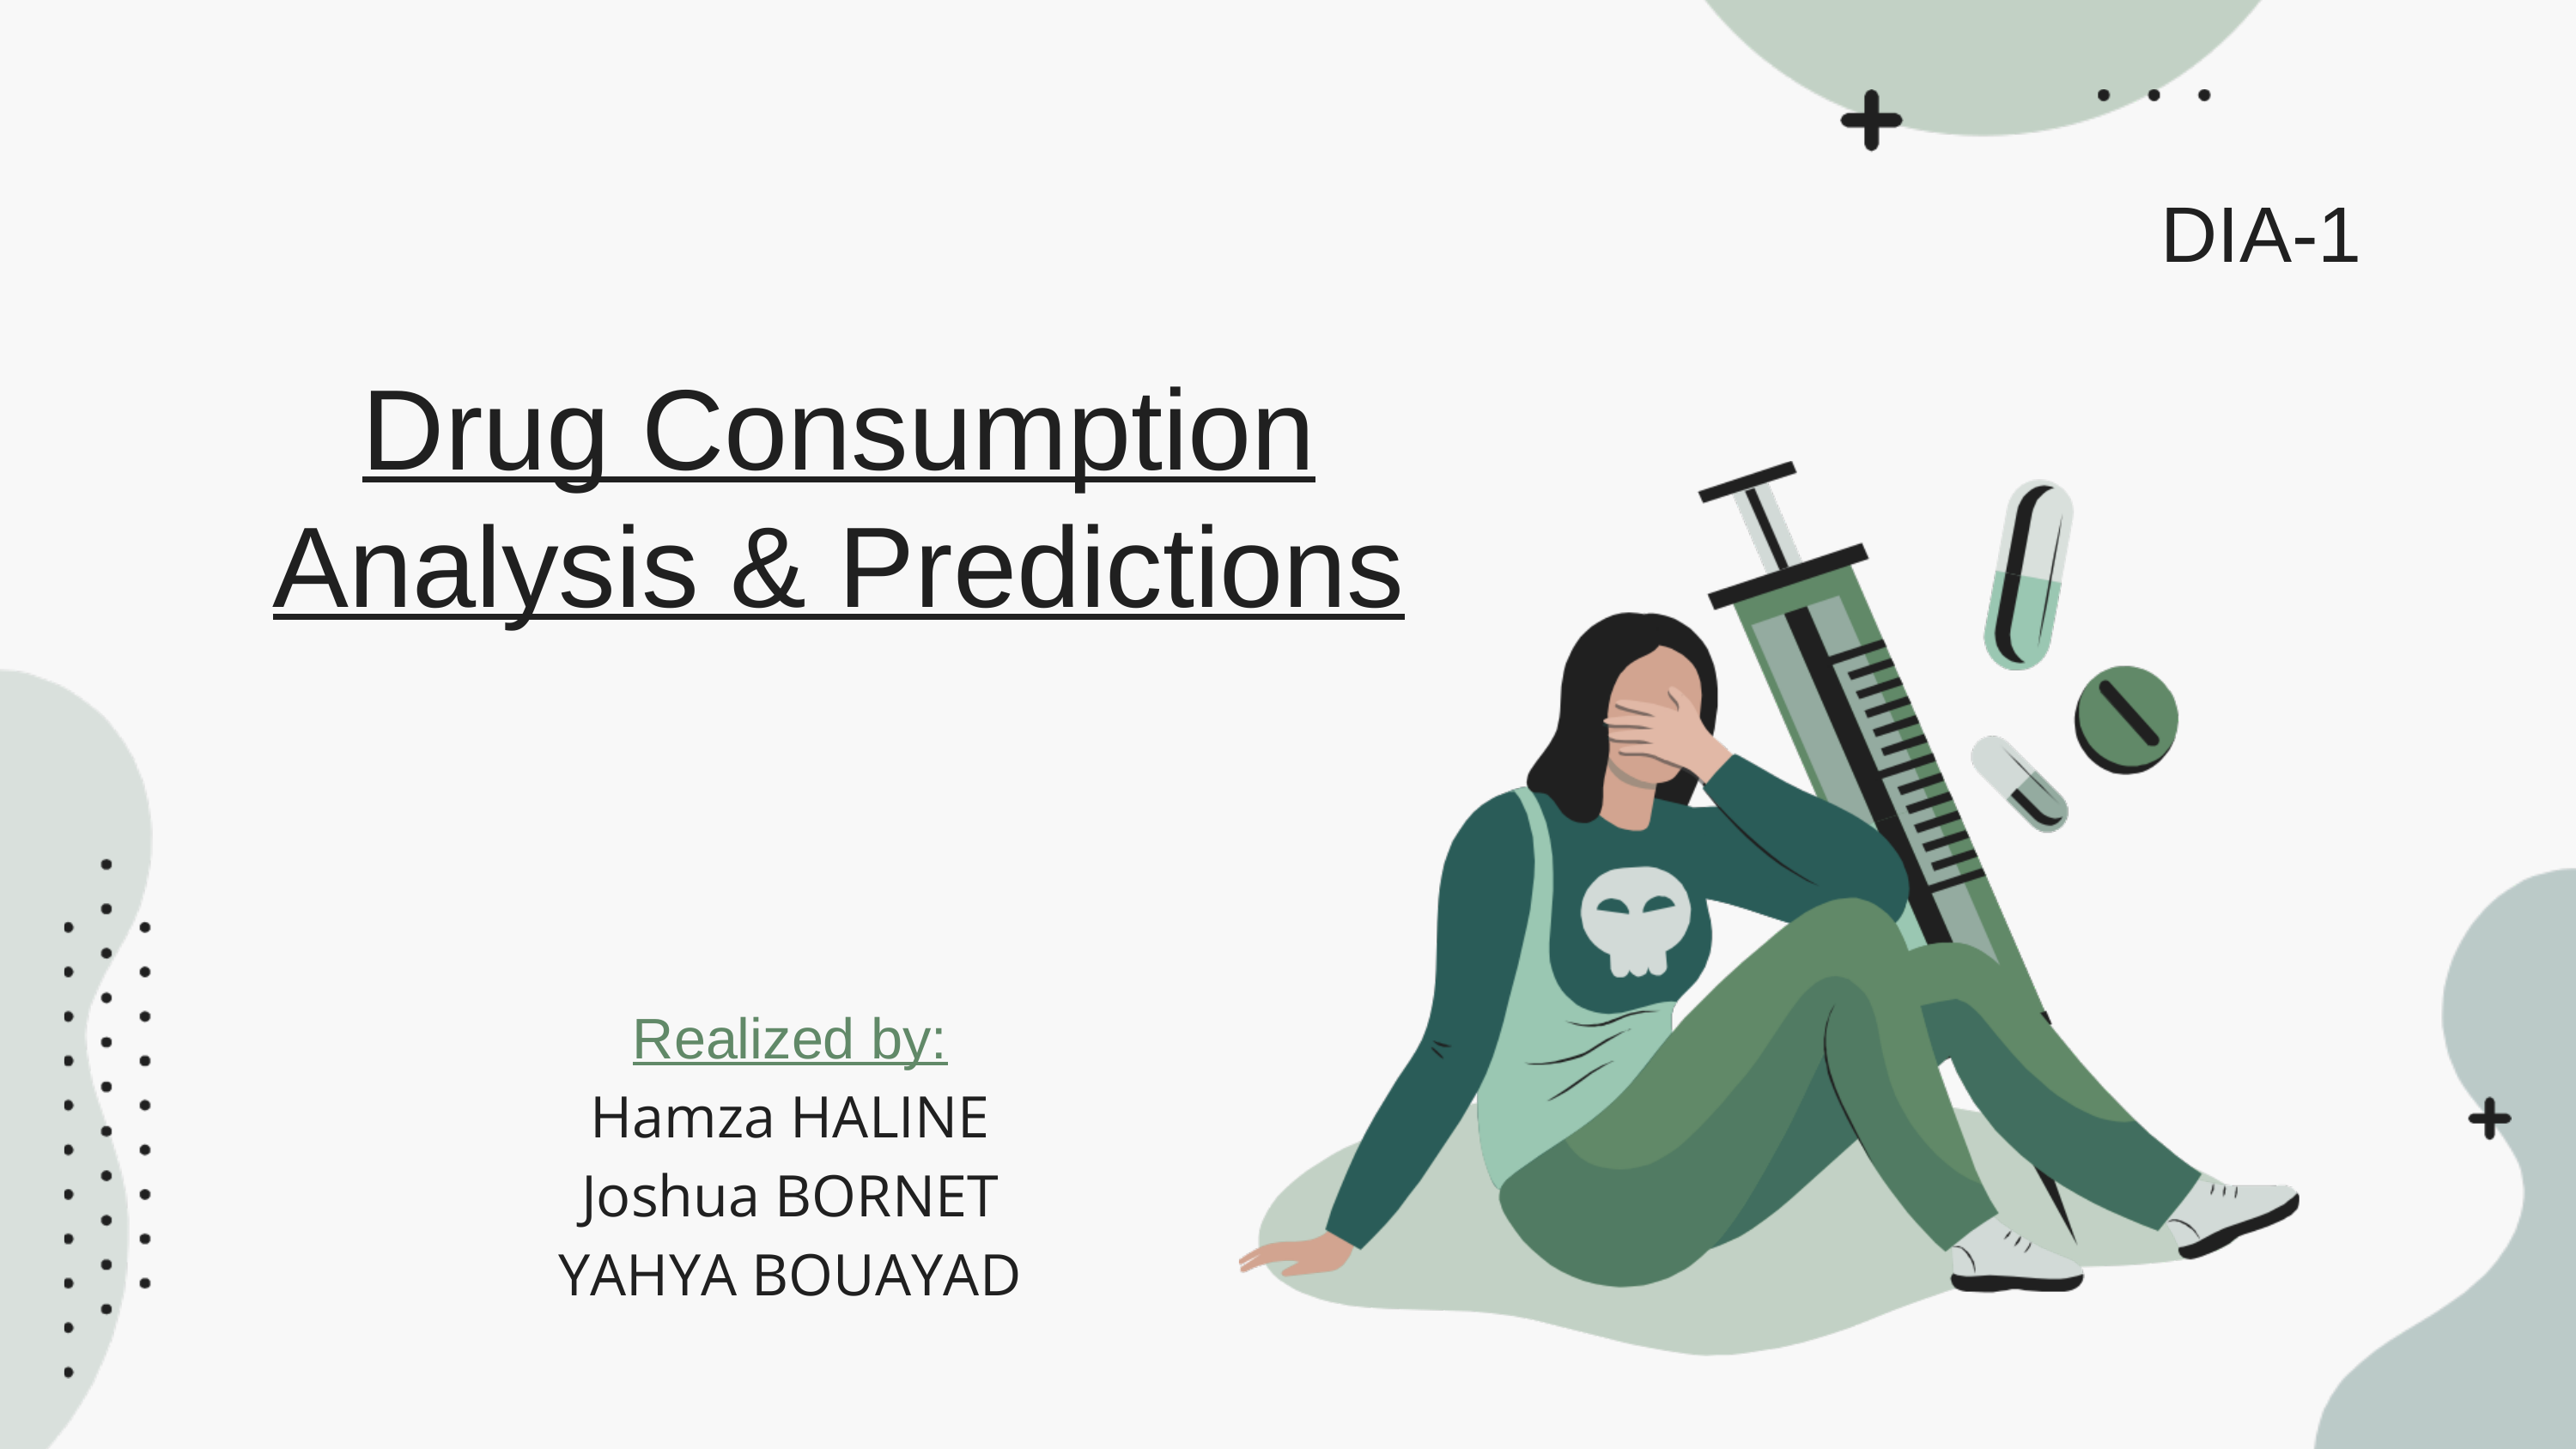

DIA-1
Drug Consumption Analysis & Predictions

Realized by:
Hamza HALINE
Joshua BORNET
YAHYA BOUAYAD